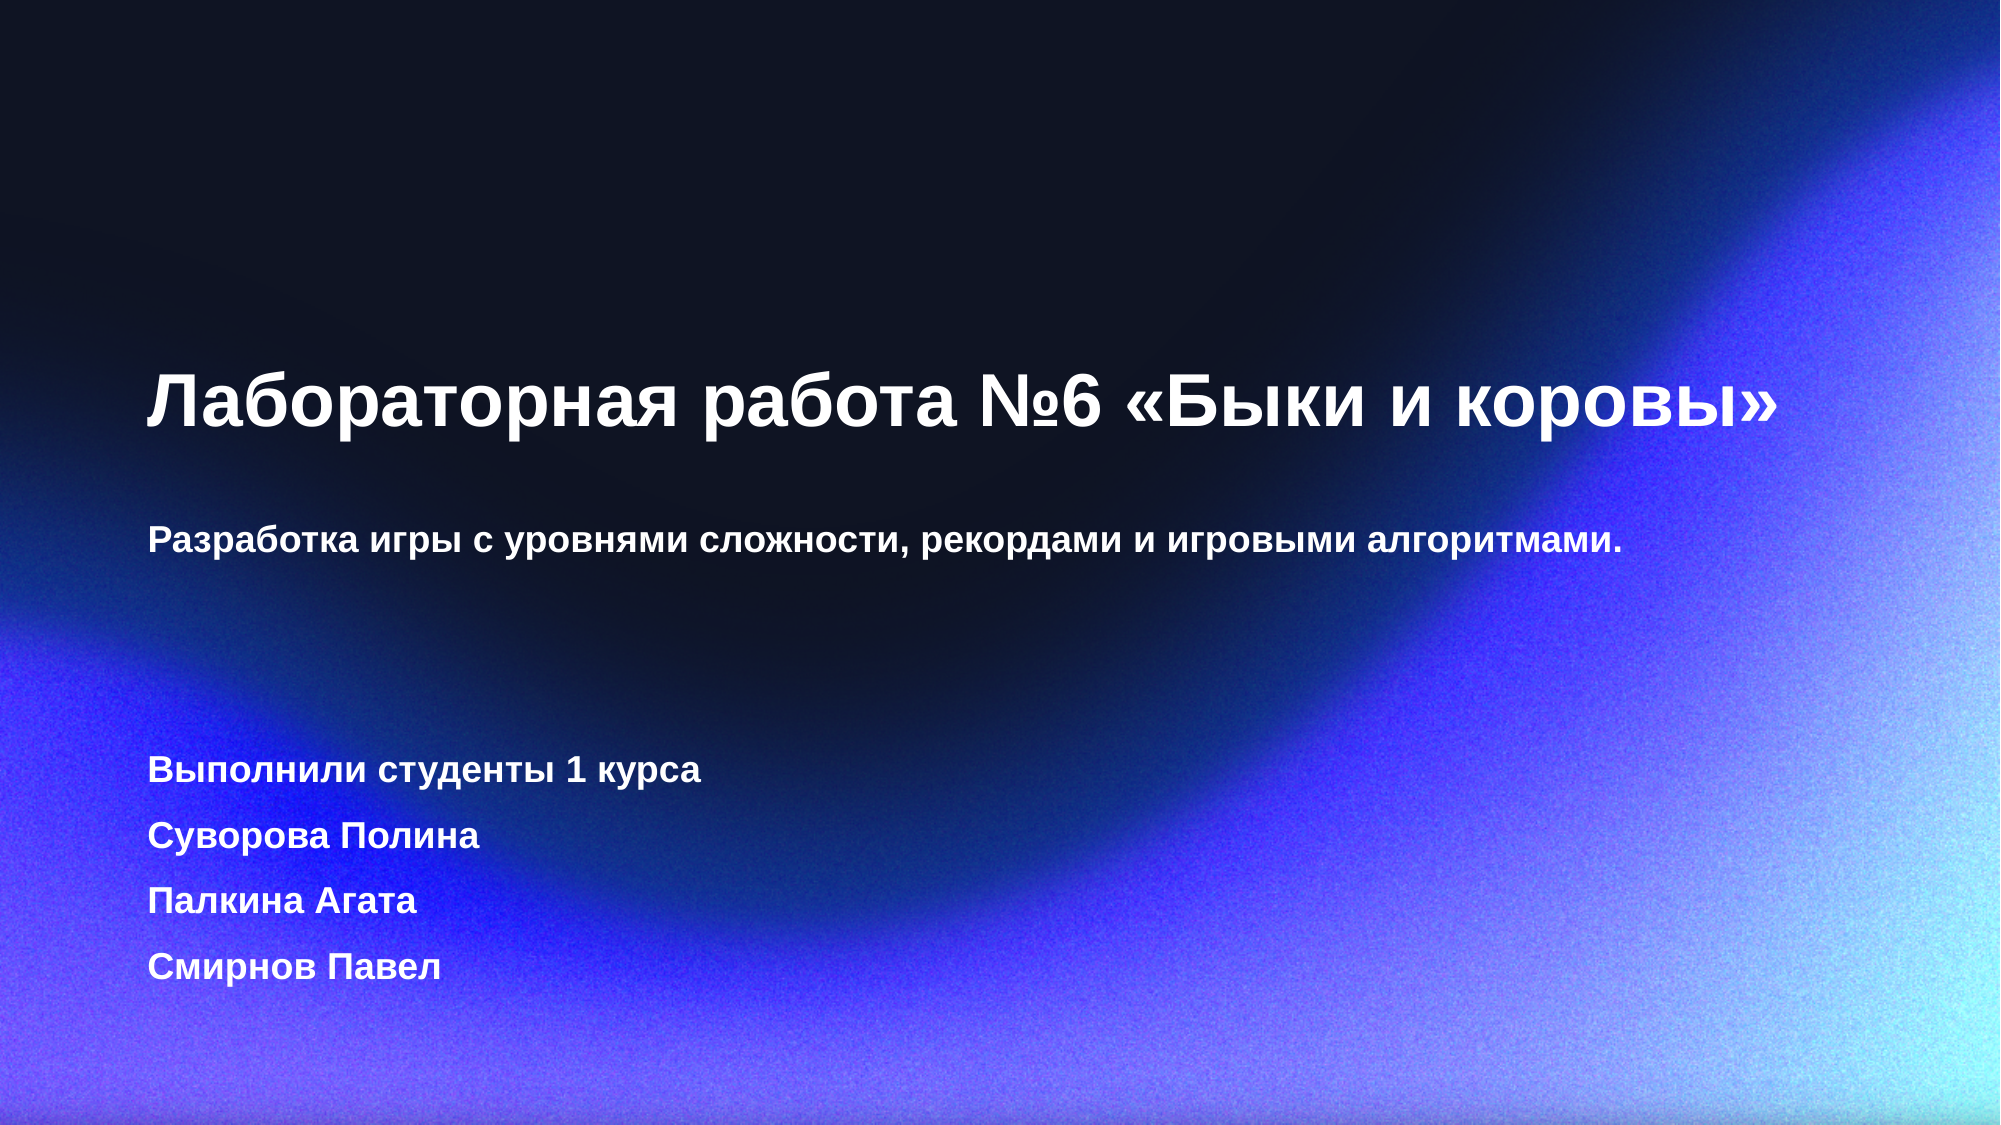

# Лабораторная работа №6 «Быки и коровы»
Разработка игры с уровнями сложности, рекордами и игровыми алгоритмами.
Выполнили студенты 1 курса
Суворова Полина
Палкина Агата
Смирнов Павел